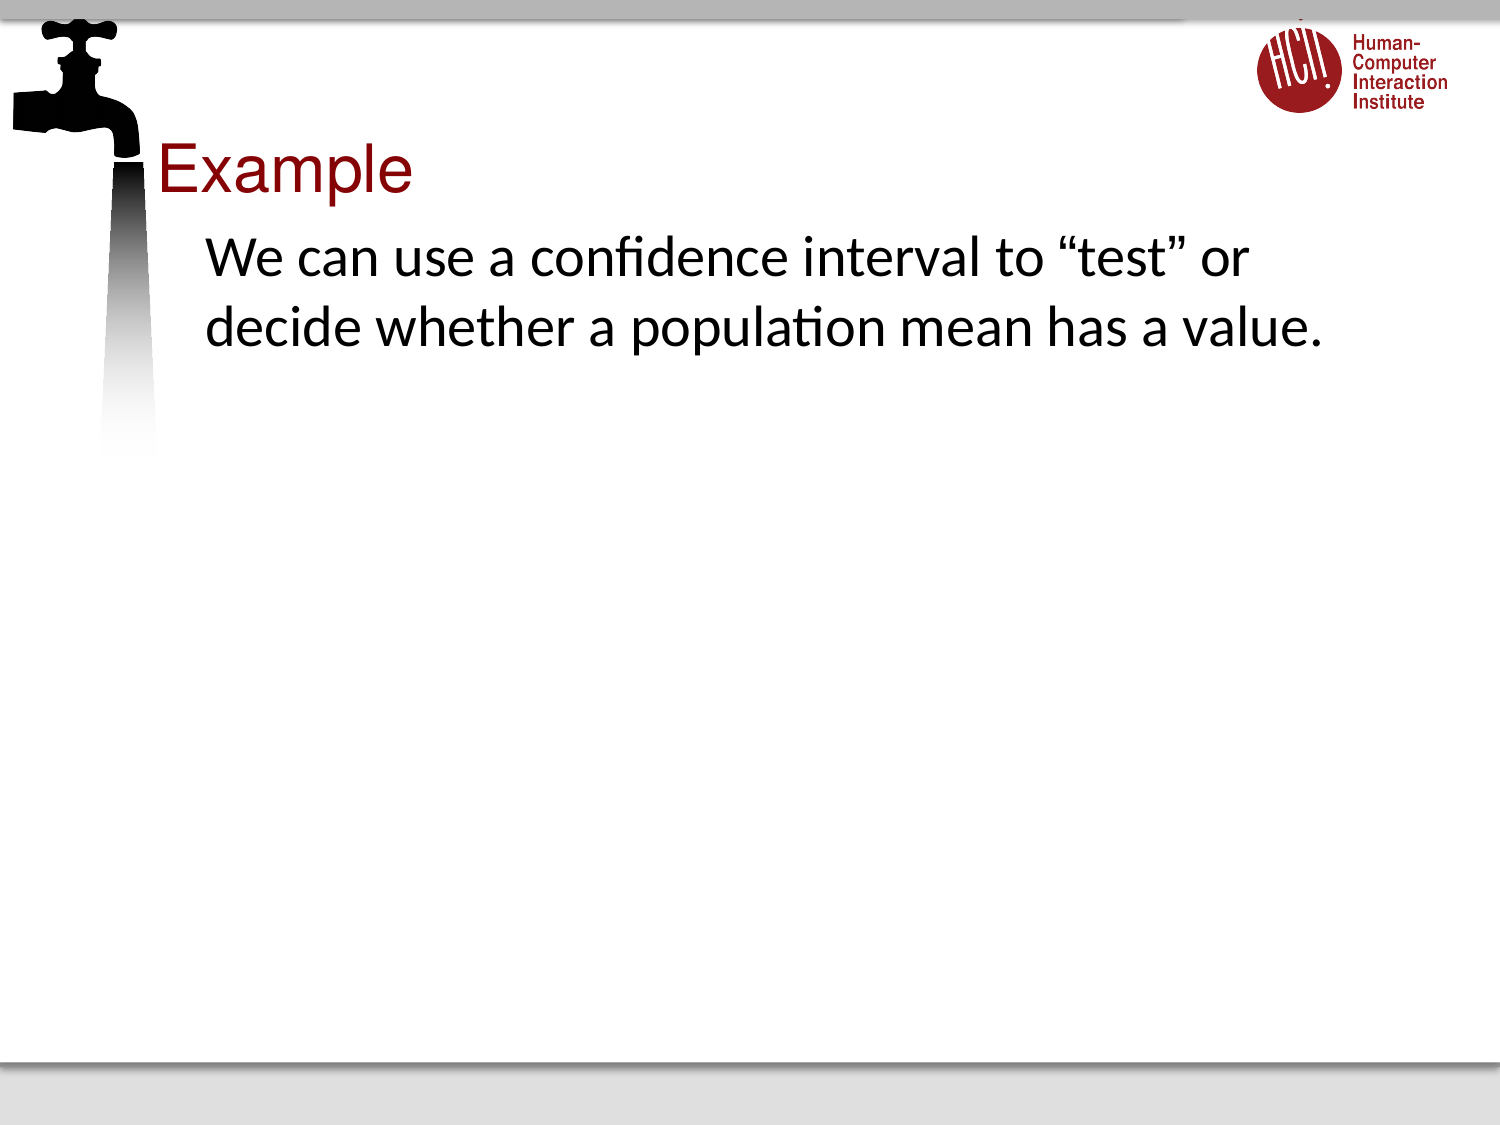

# Example
We can use a confidence interval to “test” or decide whether a population mean has a value.